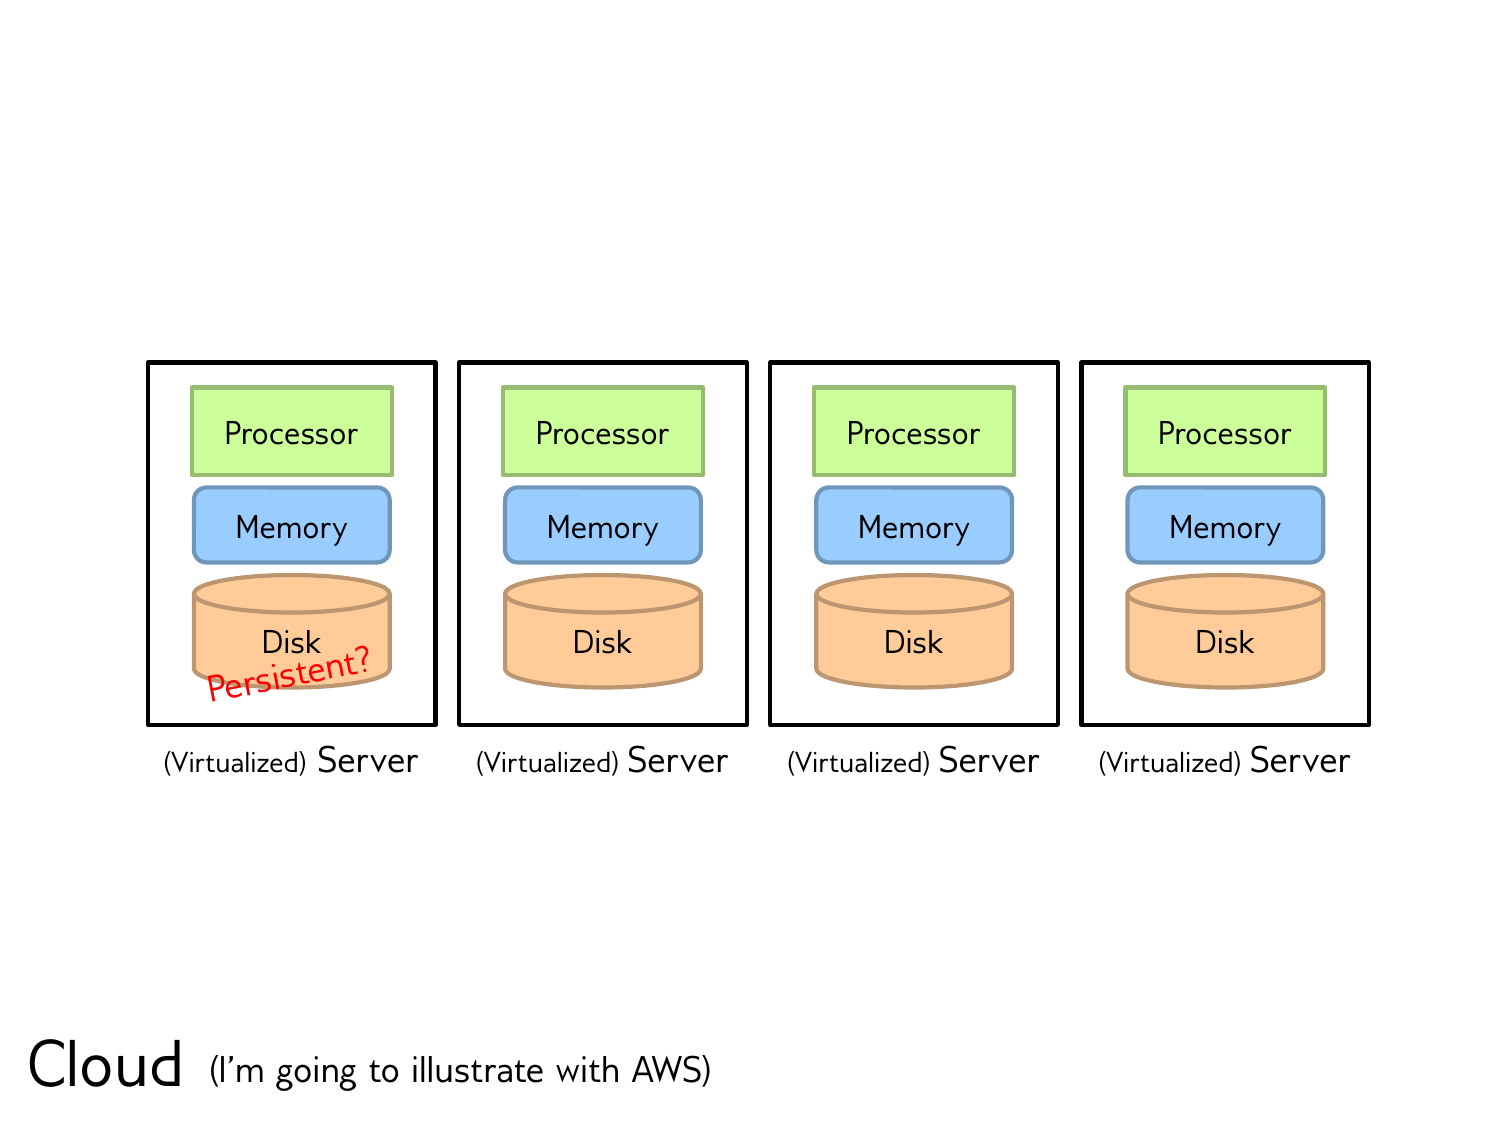

Processor
Memory
Disk
(Virtualized) Server

Processor
Memory
Disk
(Virtualized) Server

Processor
Memory
Disk
(Virtualized) Server

Processor
Memory
Disk
(Virtualized) Server
Persistent?
Cloud
(I’m going to illustrate with AWS)